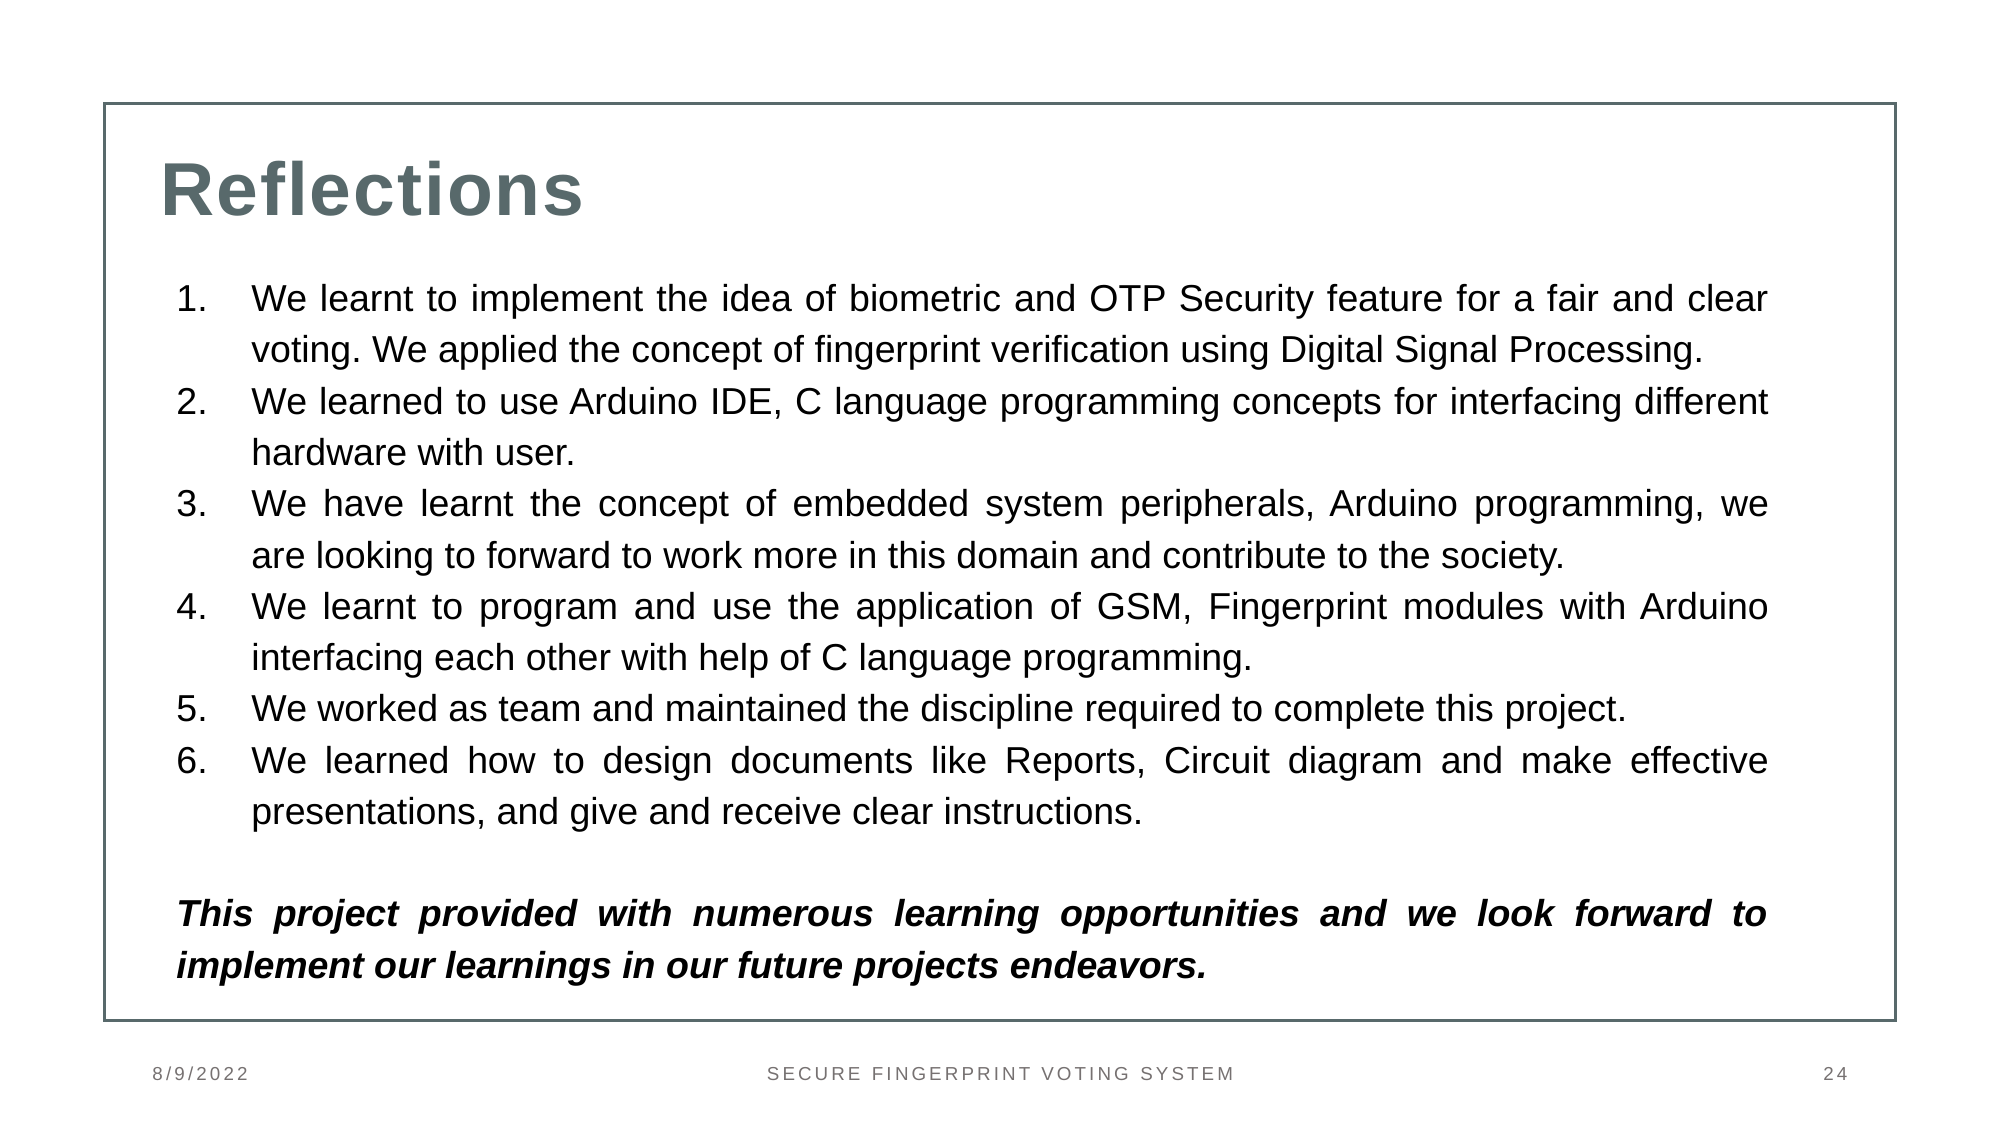

Reflections
We learnt to implement the idea of biometric and OTP Security feature for a fair and clear voting. We applied the concept of fingerprint verification using Digital Signal Processing.
We learned to use Arduino IDE, C language programming concepts for interfacing different hardware with user.
We have learnt the concept of embedded system peripherals, Arduino programming, we are looking to forward to work more in this domain and contribute to the society.
We learnt to program and use the application of GSM, Fingerprint modules with Arduino interfacing each other with help of C language programming.
We worked as team and maintained the discipline required to complete this project.
We learned how to design documents like Reports, Circuit diagram and make effective presentations, and give and receive clear instructions.

This project provided with numerous learning opportunities and we look forward to implement our learnings in our future projects endeavors.
8/9/2022
Secure Fingerprint Voting System
24